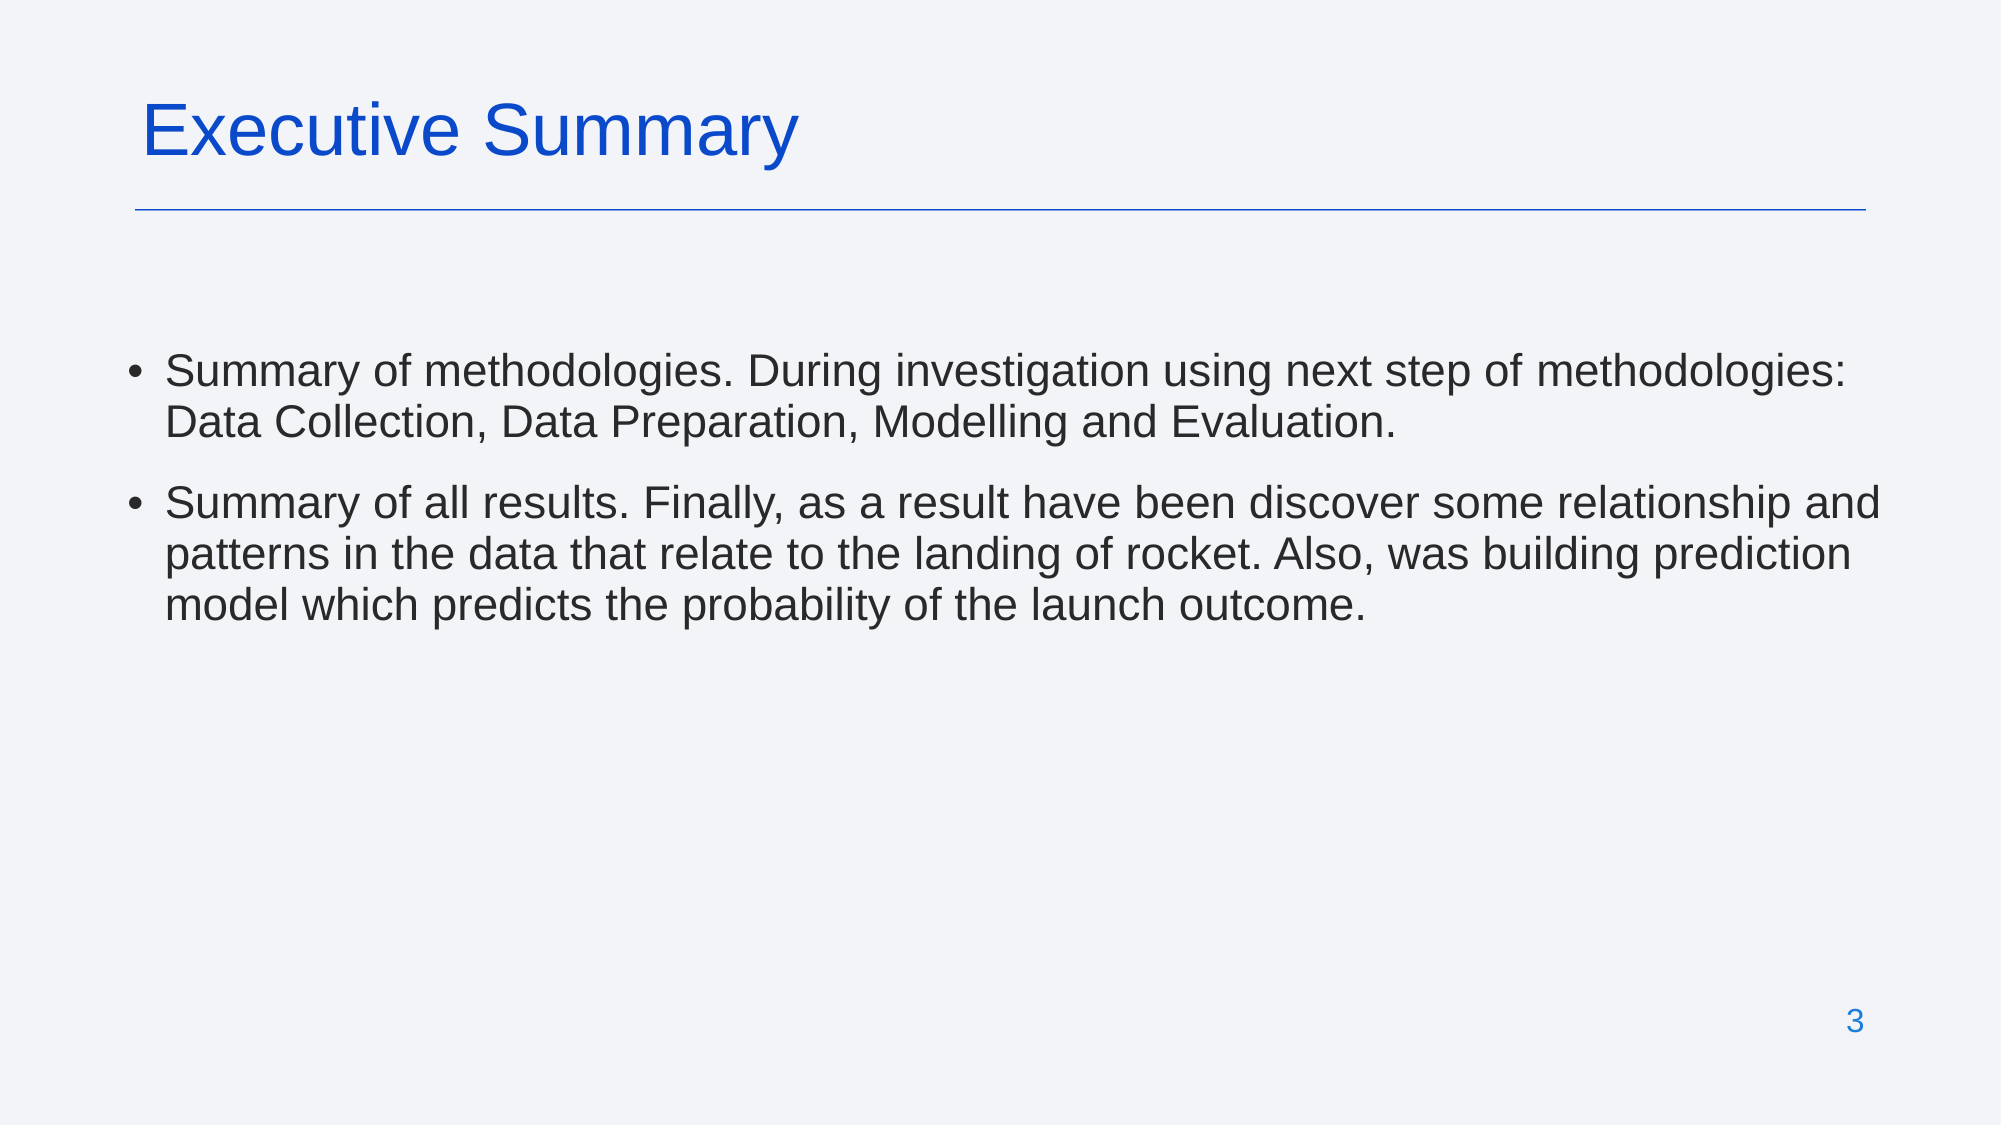

Executive Summary
Summary of methodologies. During investigation using next step of methodologies:
Data Collection, Data Preparation, Modelling and Evaluation.
Summary of all results. Finally, as a result have been discover some relationship and patterns in the data that relate to the landing of rocket. Also, was building prediction model which predicts the probability of the launch outcome.
3